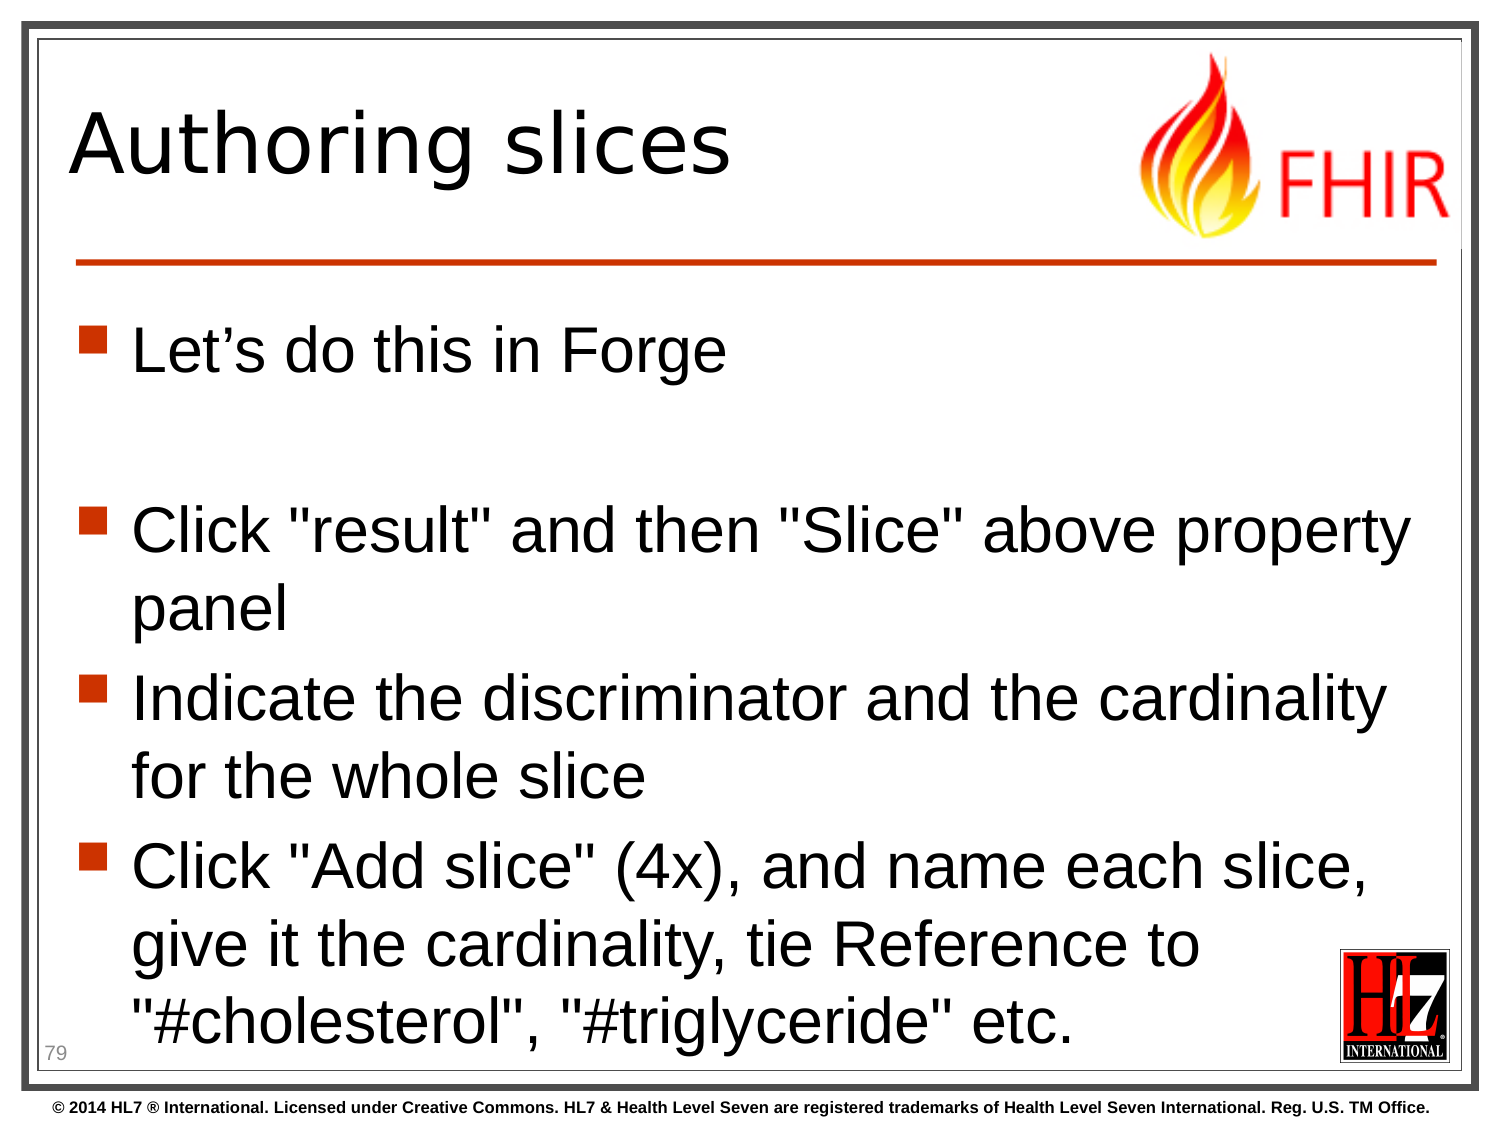

# Authoring slices
Let’s do this in Forge

Click "result" and then "Slice" above property panel
Indicate the discriminator and the cardinality for the whole slice
Click "Add slice" (4x), and name each slice, give it the cardinality, tie Reference to "#cholesterol", "#triglyceride" etc.
79